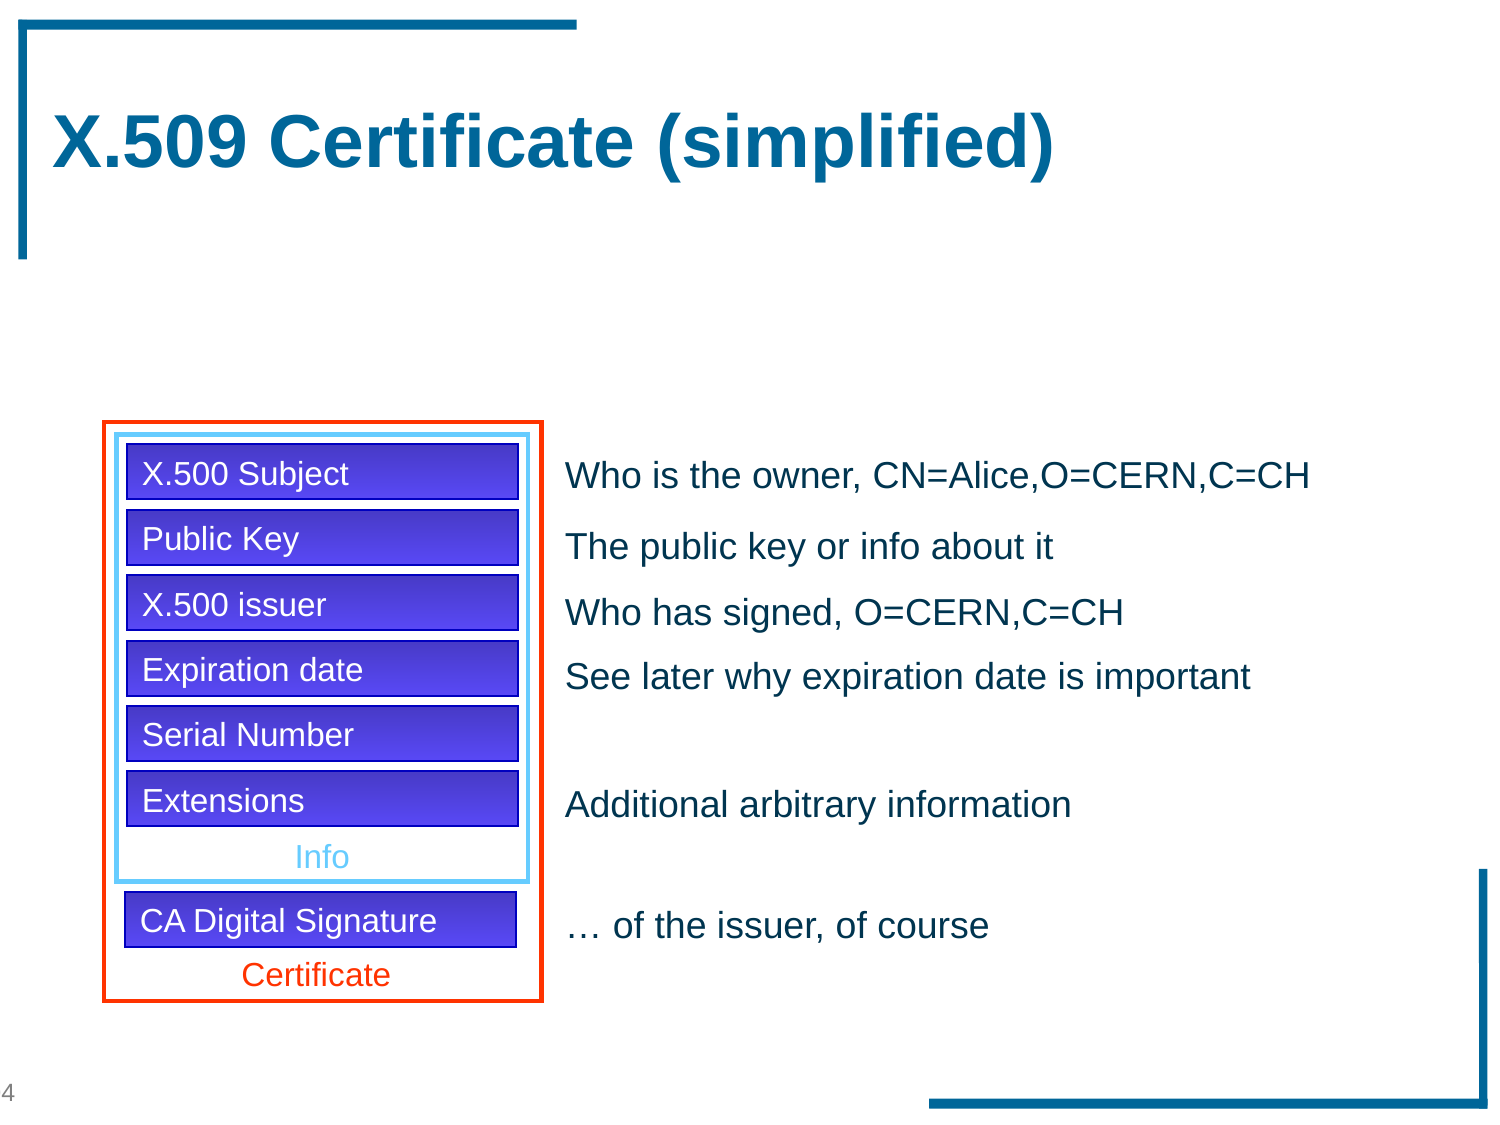

# X.509 Certificate (simplified)

X.500 Subject
Public Key
X.500 issuer
Expiration date
Serial Number
Extensions
Info
CA Digital Signature
Certificate
Who is the owner, CN=Alice,O=CERN,C=CH
The public key or info about it
Who has signed, O=CERN,C=CH
See later why expiration date is important
Additional arbitrary information
… of the issuer, of course